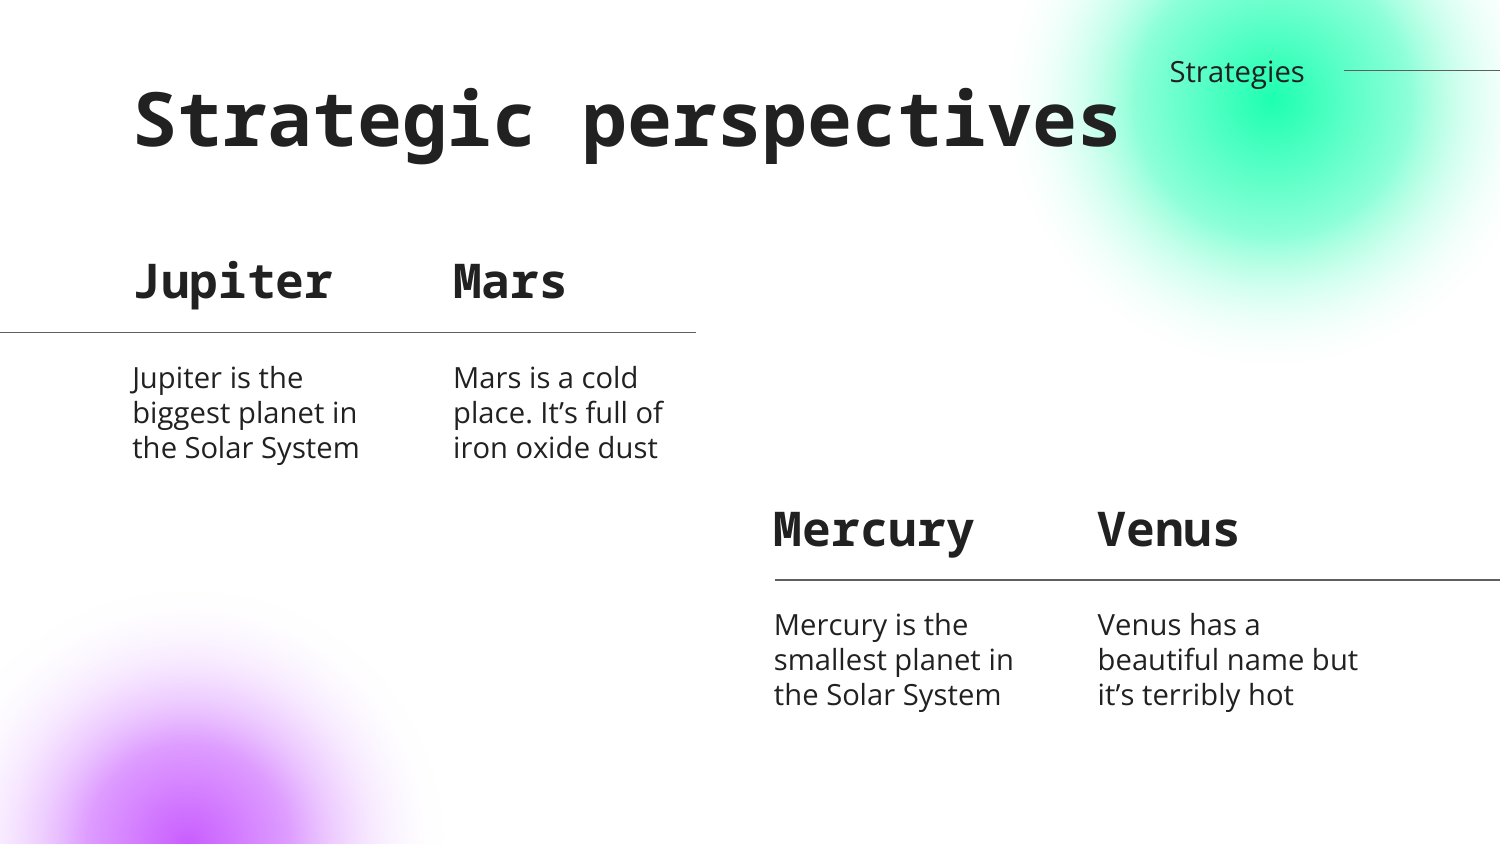

Strategies
# Strategic perspectives
Mars
Jupiter
Mars is a cold place. It’s full of iron oxide dust
Jupiter is the biggest planet in the Solar System
Venus
Mercury
Venus has a beautiful name but it’s terribly hot
Mercury is the smallest planet in the Solar System